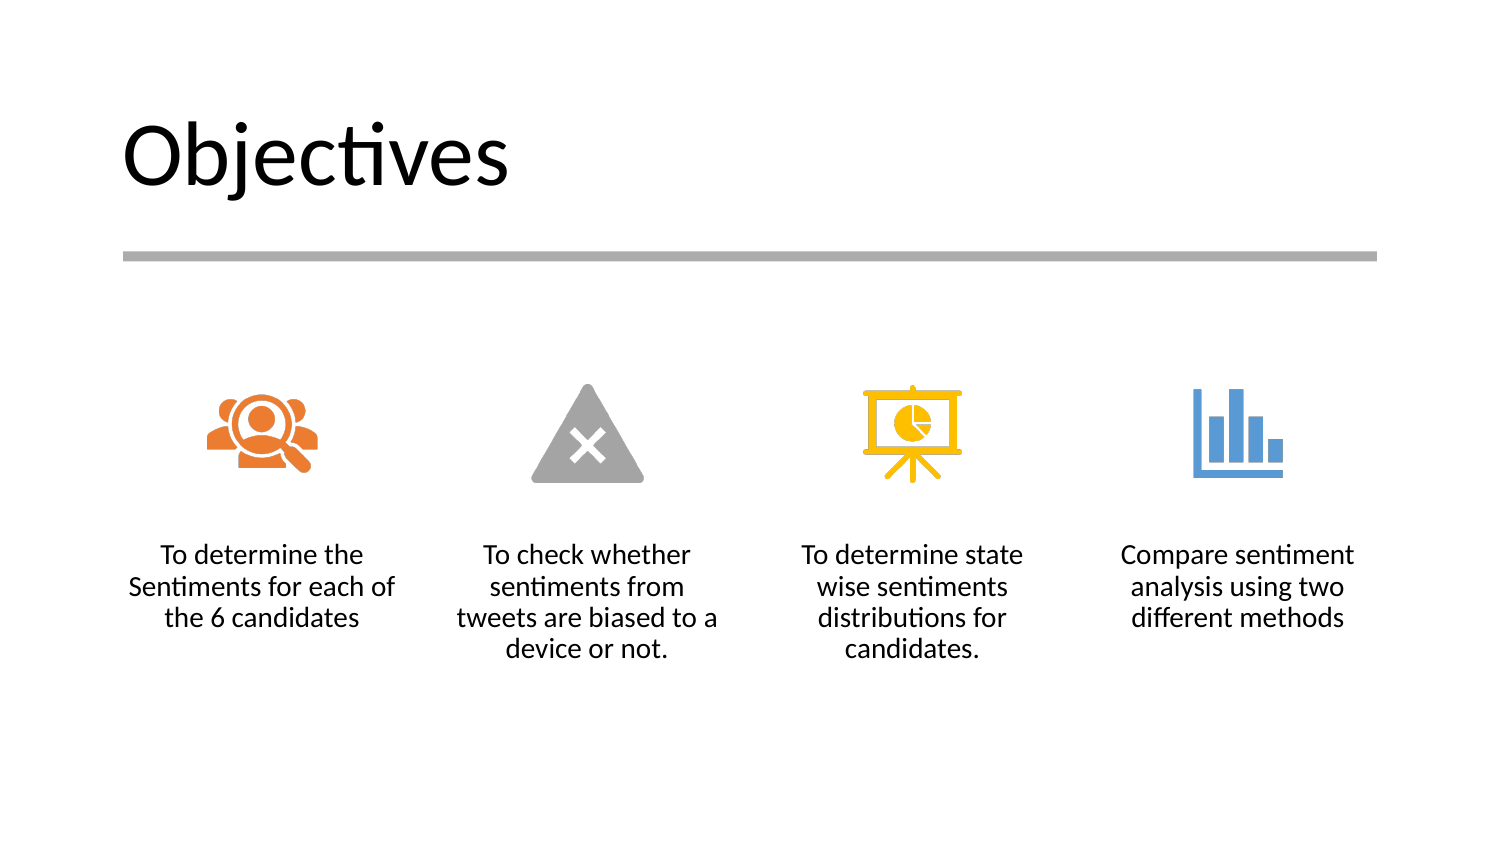

# Objectives

To determine the Sentiments for each of the 6 candidates
To check whether sentiments from tweets are biased to a device or not.
To determine state wise sentiments distributions for candidates.
Compare sentiment analysis using two different methods